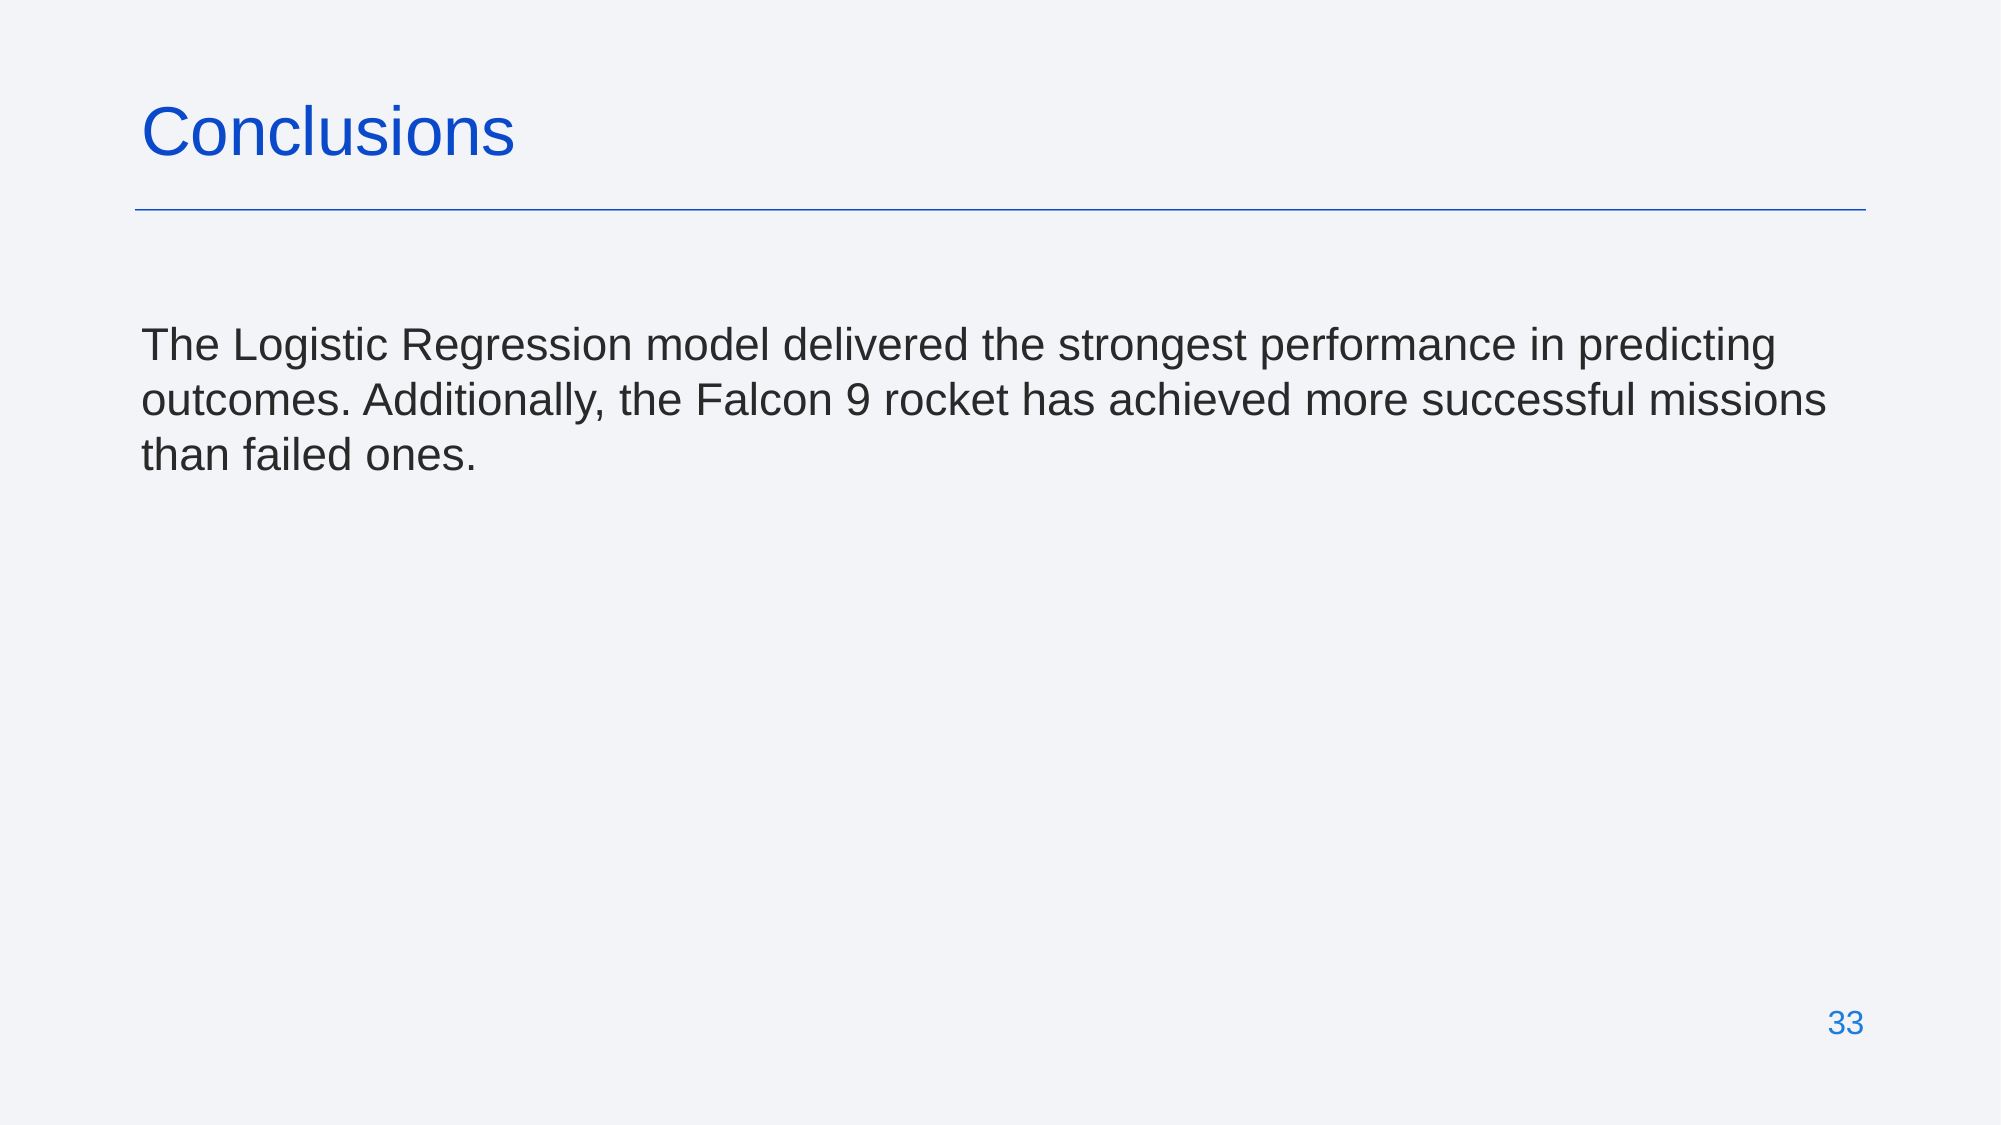

Conclusions
The Logistic Regression model delivered the strongest performance in predicting outcomes. Additionally, the Falcon 9 rocket has achieved more successful missions than failed ones.
33